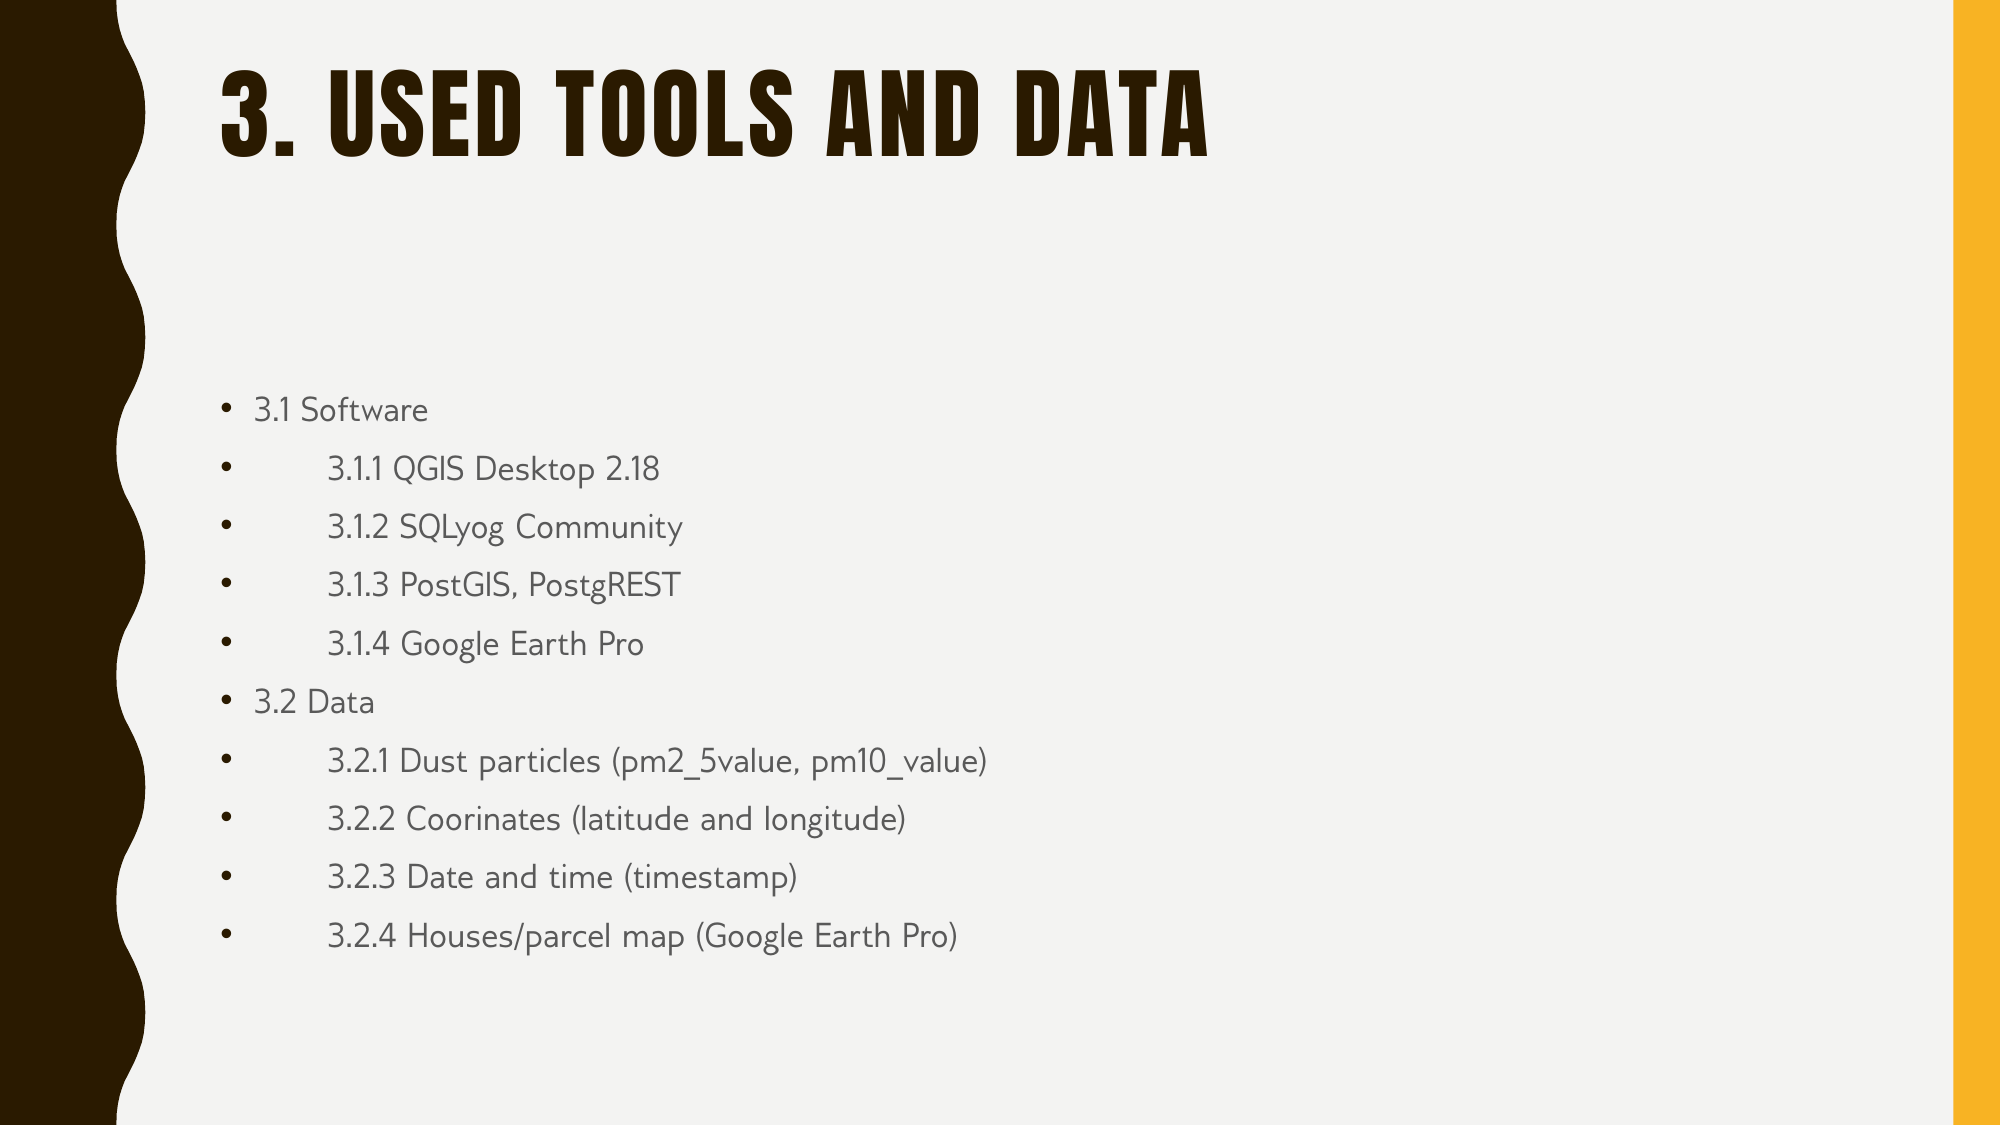

# 3. Used tools and data
3.1 Software
       3.1.1 QGIS Desktop 2.18
       3.1.2 SQLyog Community
       3.1.3 PostGIS, PostgREST
       3.1.4 Google Earth Pro
3.2 Data
       3.2.1 Dust particles (pm2_5value, pm10_value)
       3.2.2 Coorinates (latitude and longitude)
       3.2.3 Date and time (timestamp)
       3.2.4 Houses/parcel map (Google Earth Pro)